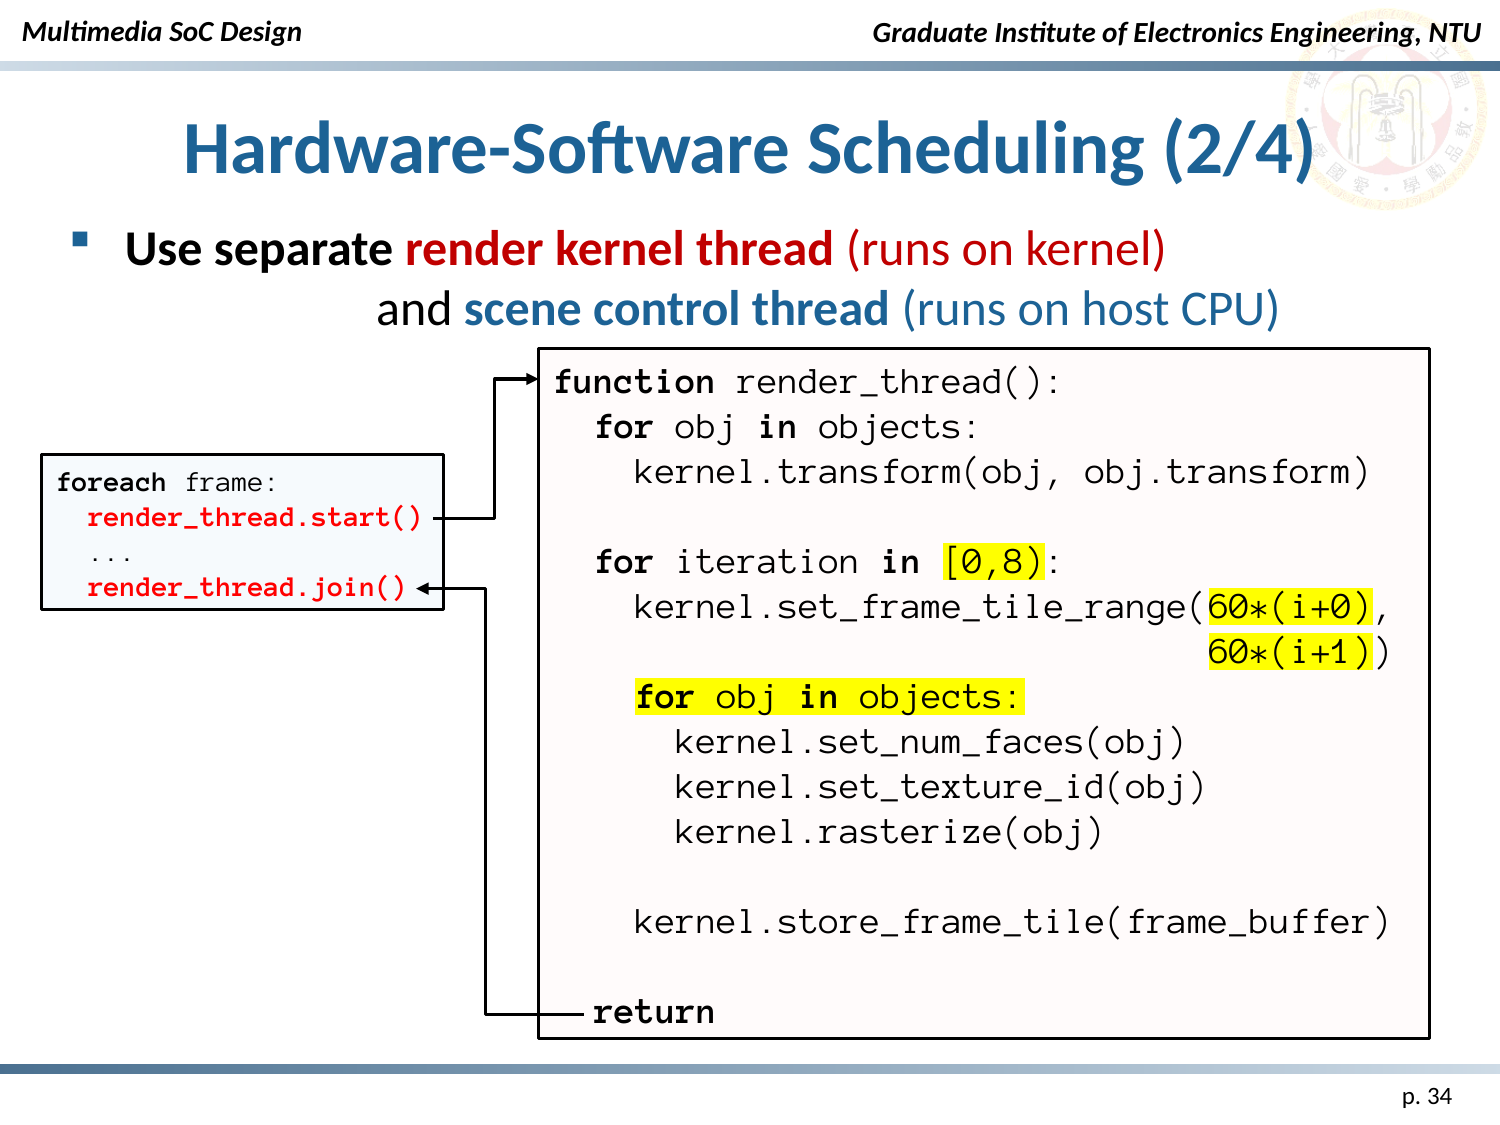

# Hardware-Software Scheduling (2/4)
Use separate render kernel thread (runs on kernel)
	         and scene control thread (runs on host CPU)
function render_thread():
  for obj in objects:
    kernel.transform(obj, obj.transform)

  for iteration in [0,8):
    kernel.set_frame_tile_range(60*(i+0),
                                60*(i+1))
    for obj in objects:
      kernel.set_num_faces(obj)
      kernel.set_texture_id(obj)
      kernel.rasterize(obj)

    kernel.store_frame_tile(frame_buffer)

  return

foreach frame:
  render_thread.start()
  ...
  render_thread.join()